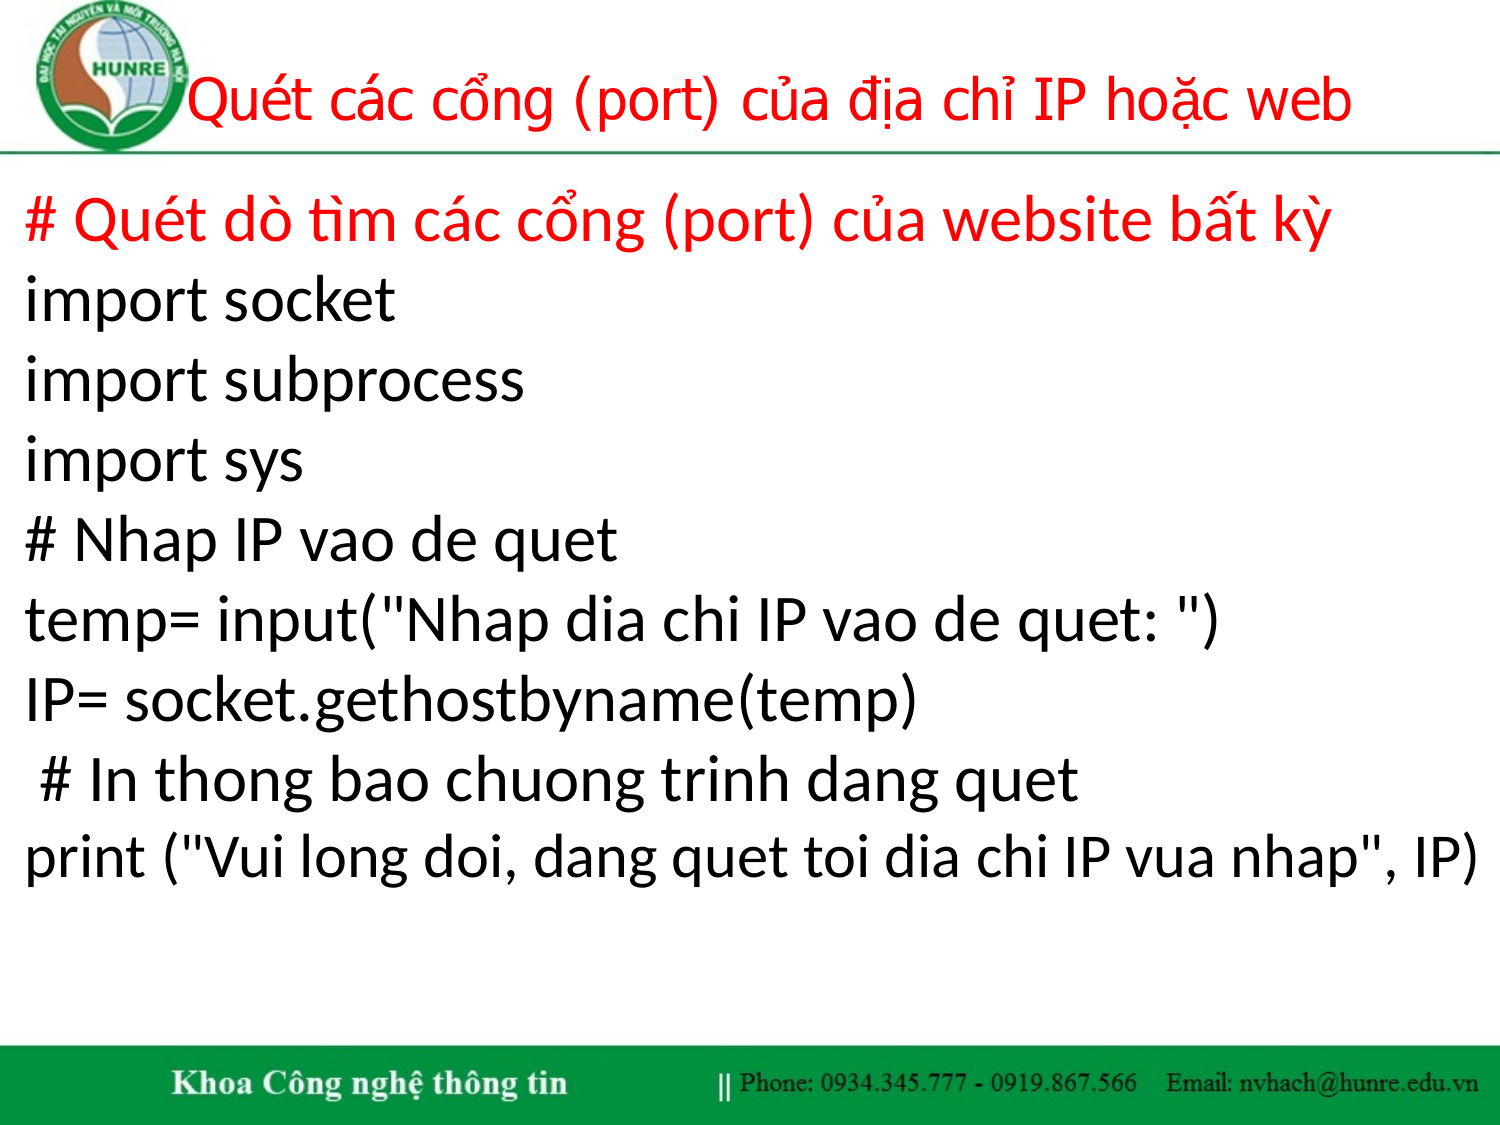

# Quét các cổng (port) của địa chỉ IP hoặc web
# Quét dò tìm các cổng (port) của website bất kỳ
import socket
import subprocess
import sys
# Nhap IP vao de quet
temp= input("Nhap dia chi IP vao de quet: ")
IP= socket.gethostbyname(temp)
 # In thong bao chuong trinh dang quet
print ("Vui long doi, dang quet toi dia chi IP vua nhap", IP)